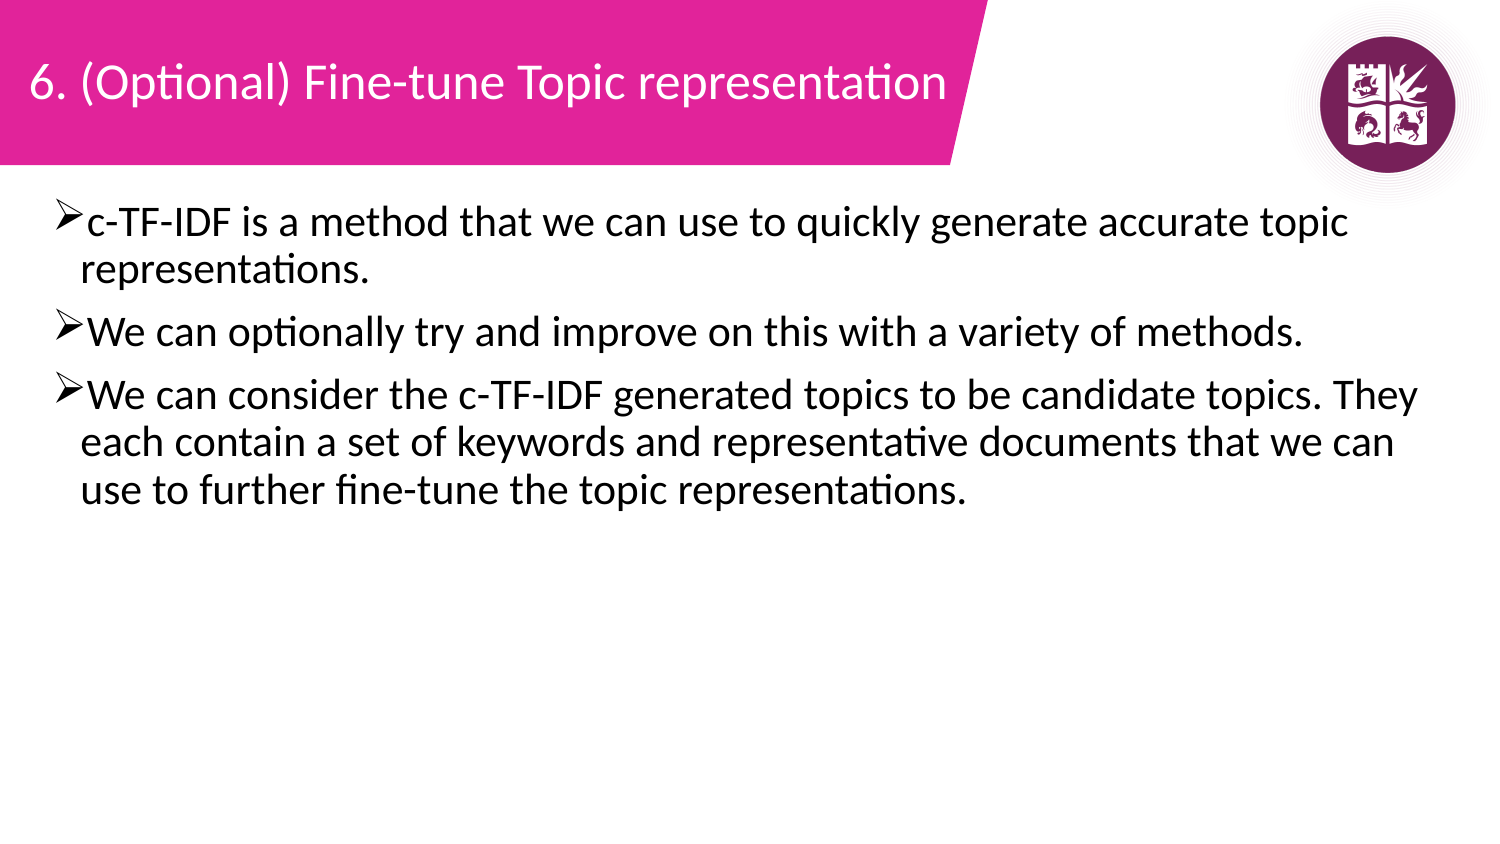

# 6. (Optional) Fine-tune Topic representation
c-TF-IDF is a method that we can use to quickly generate accurate topic representations.
We can optionally try and improve on this with a variety of methods.
We can consider the c-TF-IDF generated topics to be candidate topics. They each contain a set of keywords and representative documents that we can use to further fine-tune the topic representations.